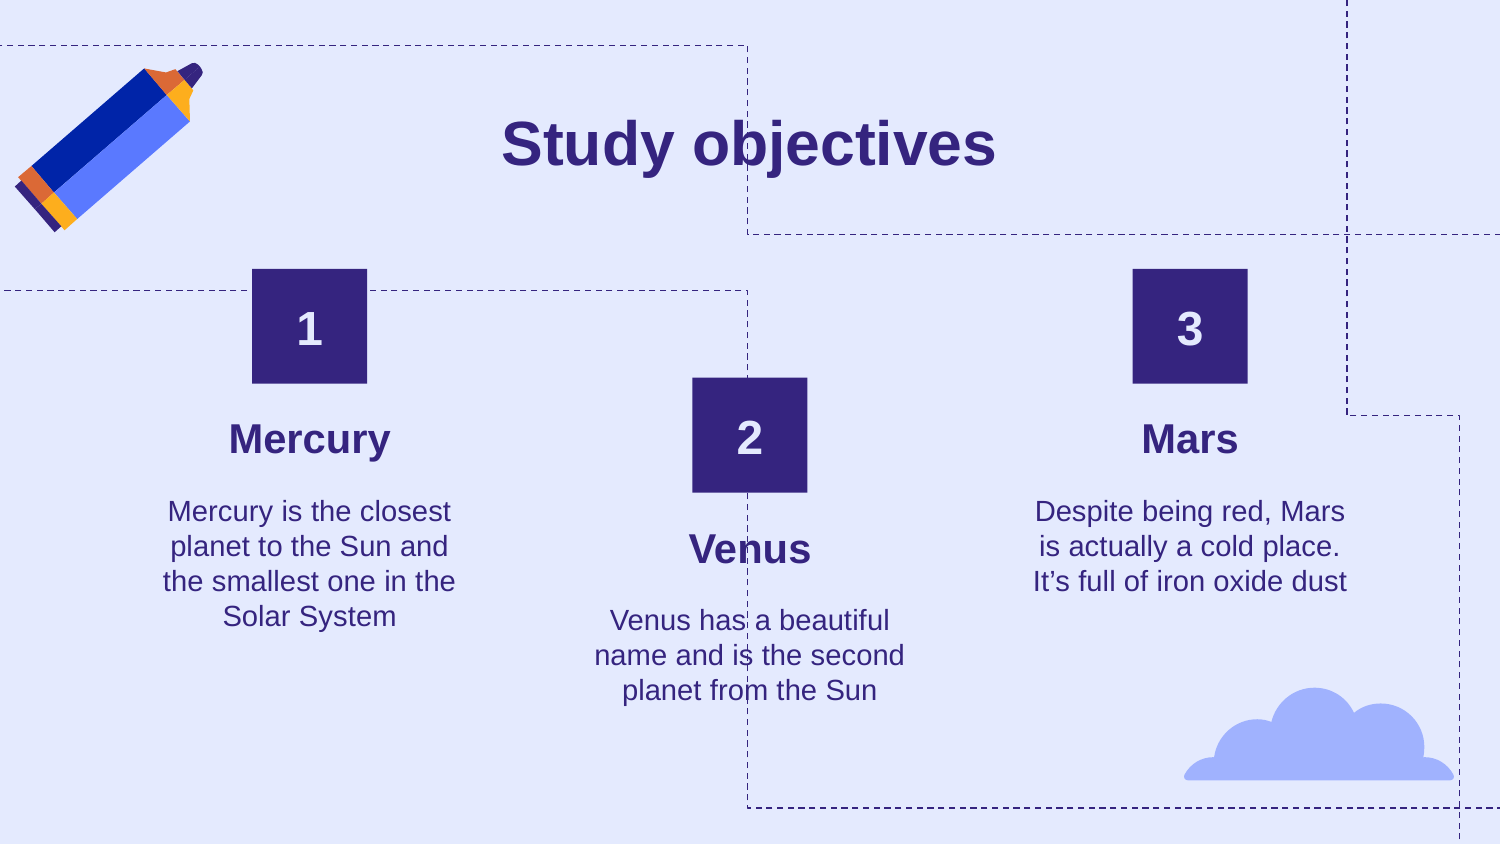

# Study objectives
1
3
2
Mercury
Mars
Mercury is the closest planet to the Sun and the smallest one in the Solar System
Despite being red, Mars is actually a cold place. It’s full of iron oxide dust
Venus
Venus has a beautiful name and is the second planet from the Sun